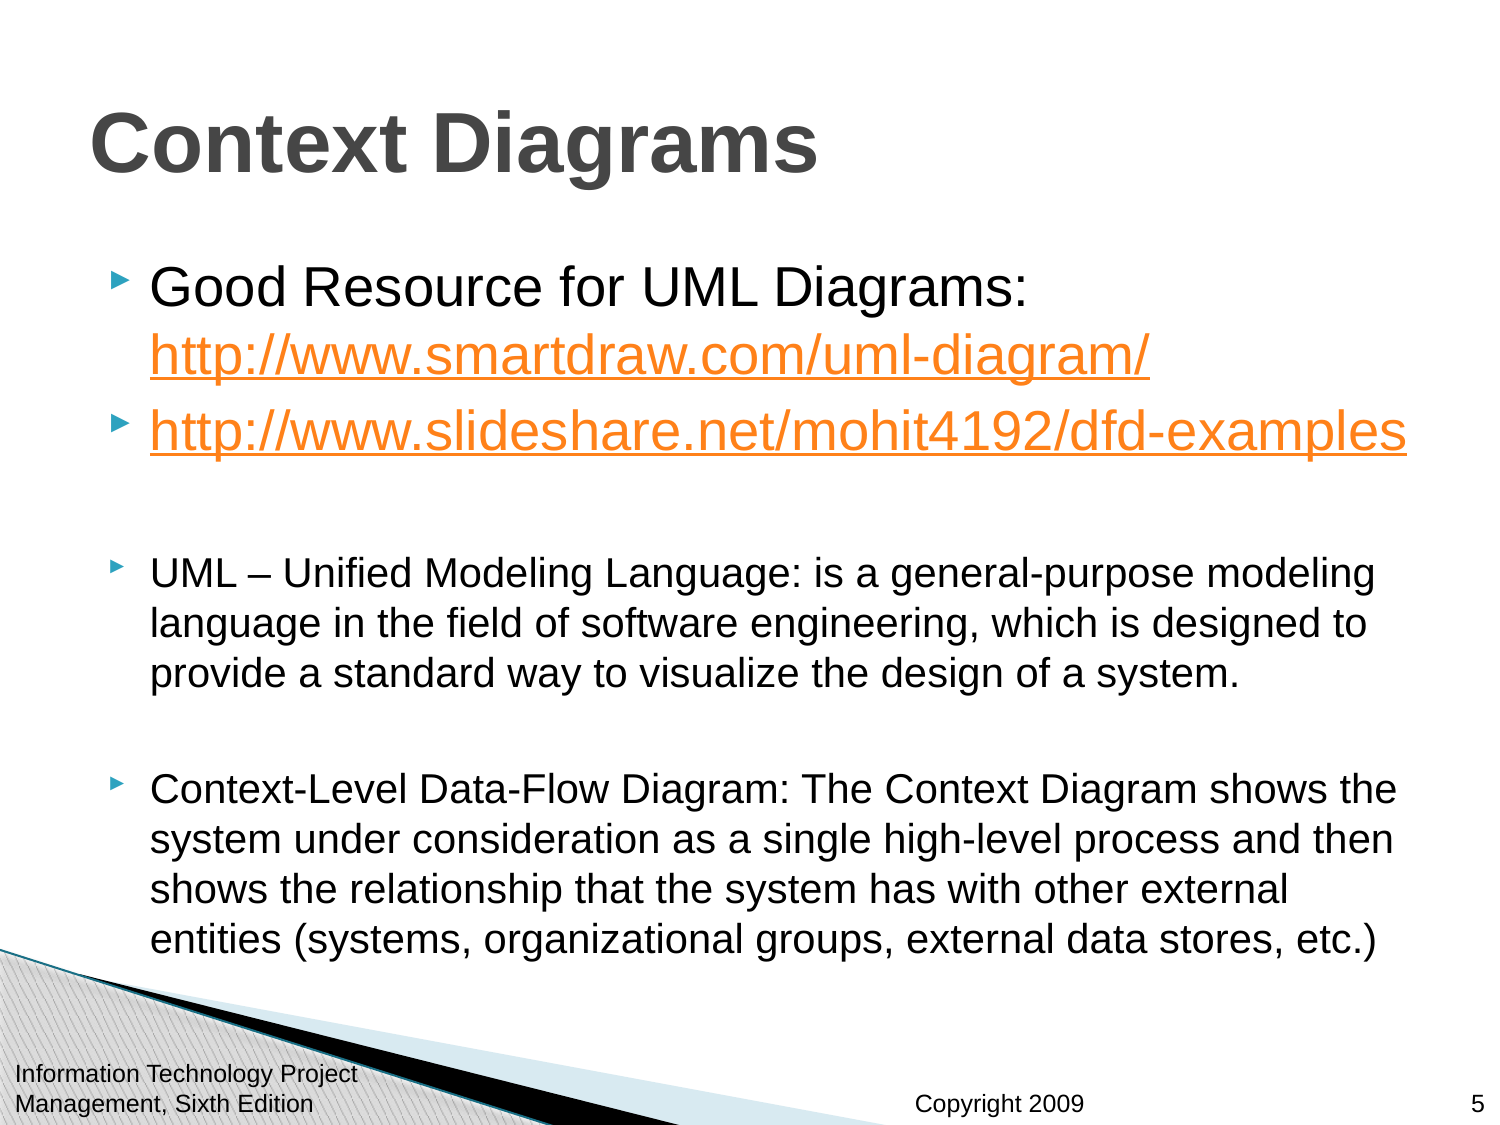

# Context Diagrams
Good Resource for UML Diagrams: http://www.smartdraw.com/uml-diagram/
http://www.slideshare.net/mohit4192/dfd-examples

UML – Unified Modeling Language: is a general-purpose modeling language in the field of software engineering, which is designed to provide a standard way to visualize the design of a system.

Context-Level Data-Flow Diagram: The Context Diagram shows the system under consideration as a single high-level process and then shows the relationship that the system has with other external entities (systems, organizational groups, external data stores, etc.)
Information Technology Project Management, Sixth Edition
5